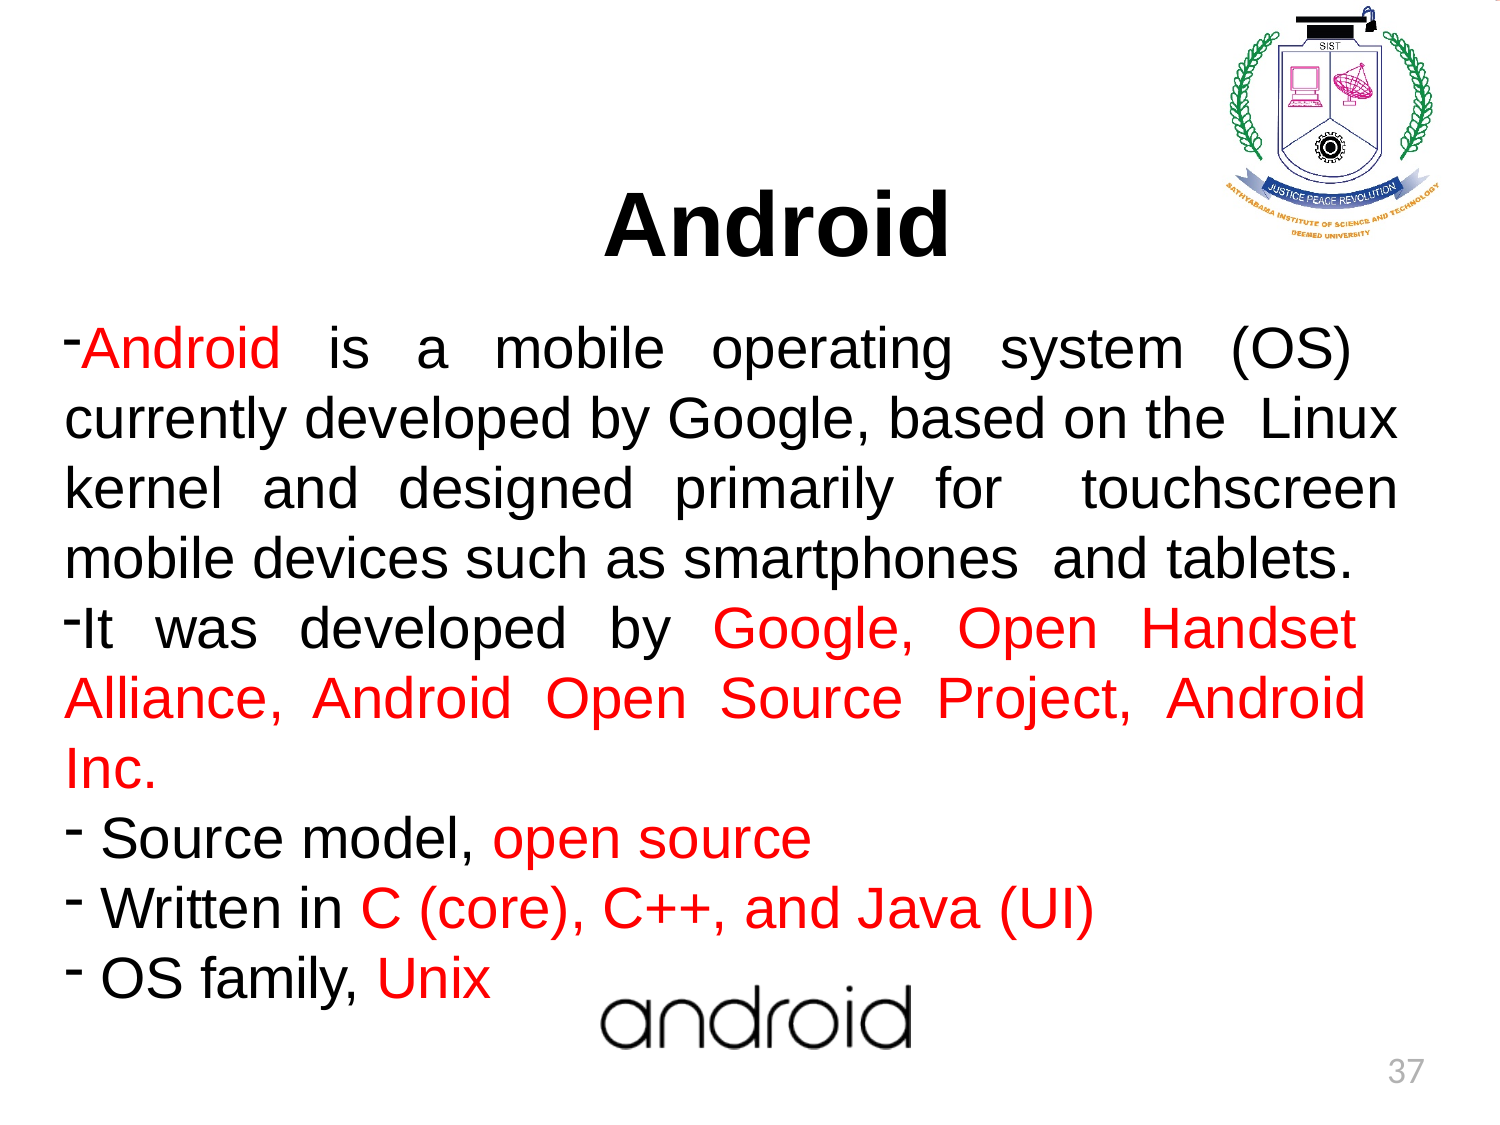

# Android
Android is a mobile operating system (OS)  currently developed by Google, based on the  Linux kernel and designed primarily for  touchscreen mobile devices such as smartphones  and tablets.
It was developed by Google, Open Handset  Alliance, Android Open Source Project, Android  Inc.
Source model, open source
Written in C (core), C++, and Java (UI)
OS family, Unix

37